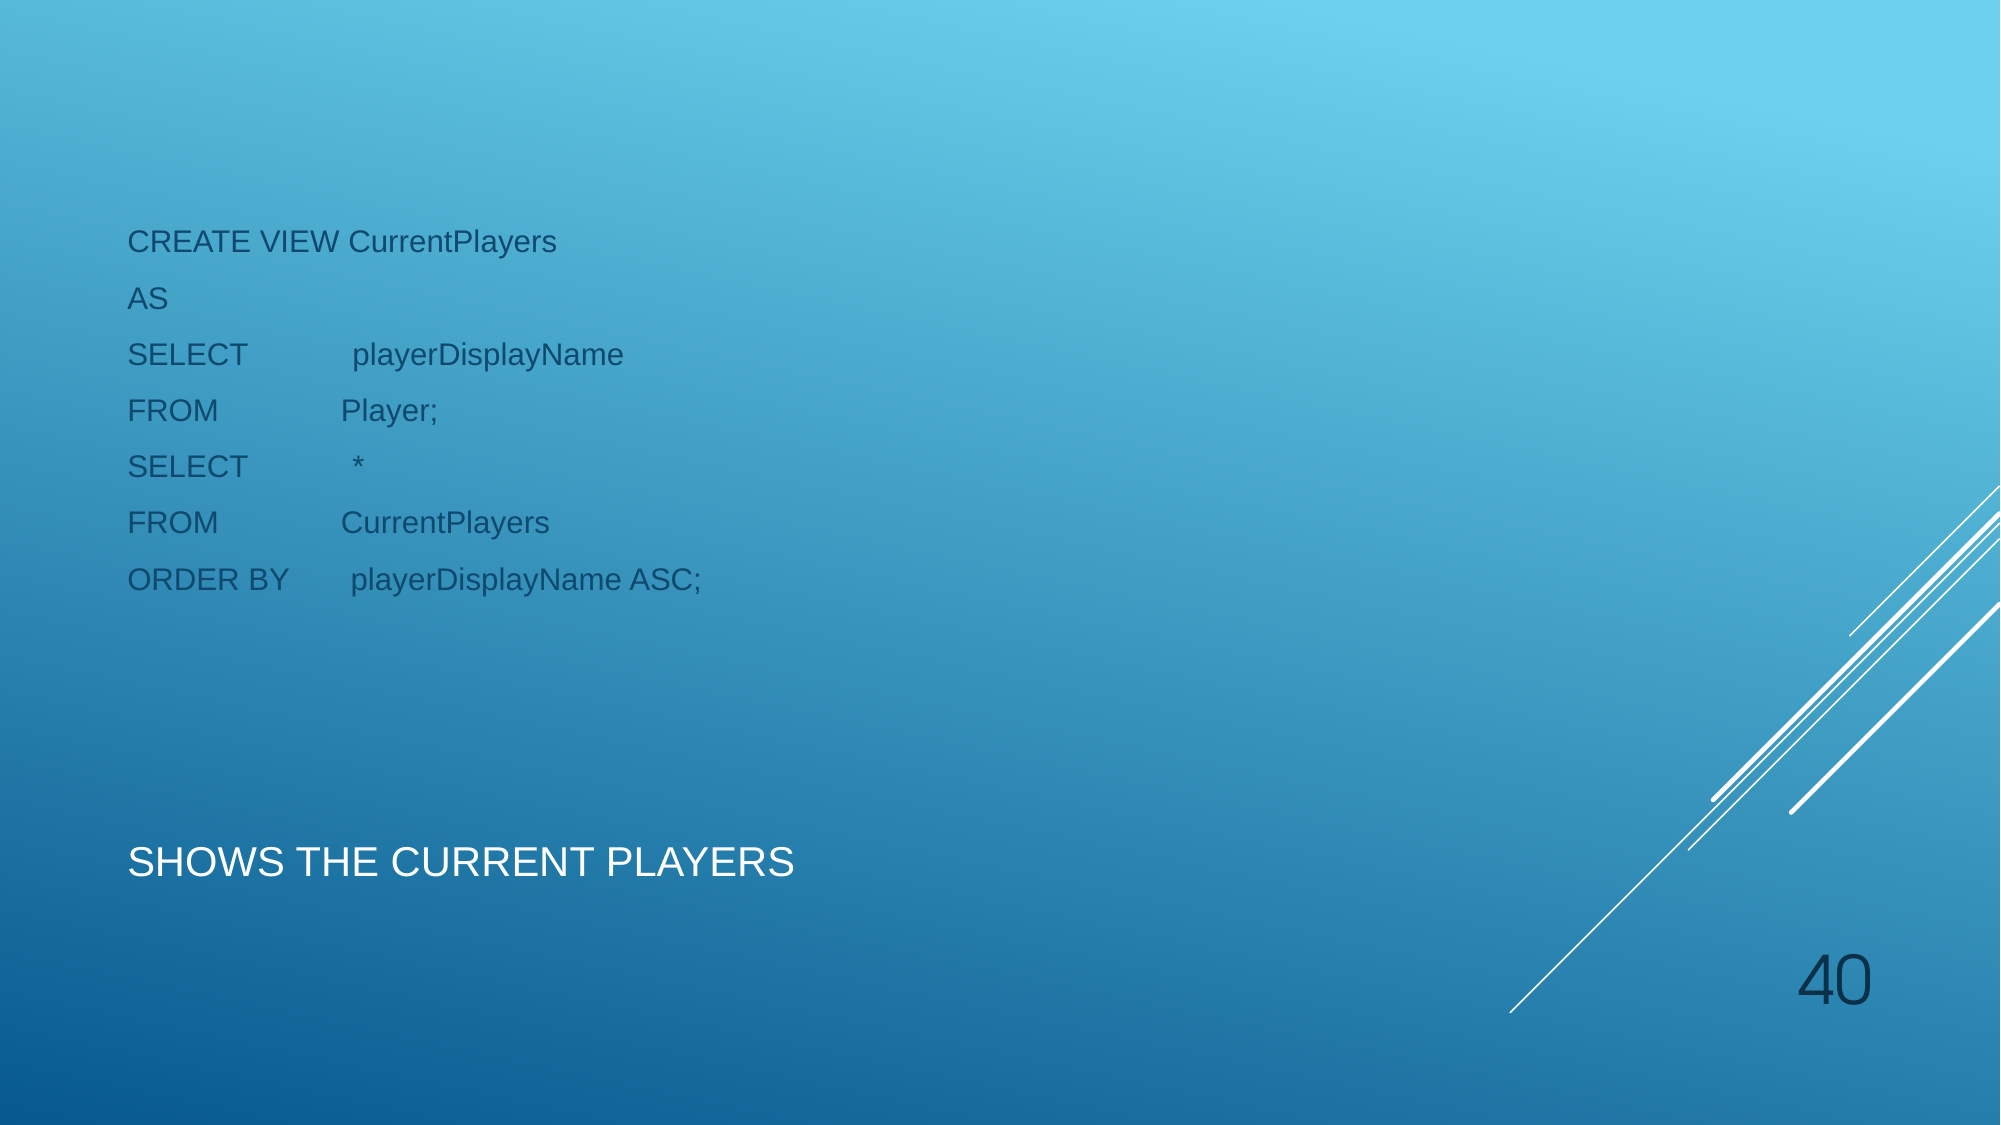

CREATE VIEW CurrentPlayers
AS
SELECT            playerDisplayName
FROM              Player;
SELECT            *
FROM              CurrentPlayers
ORDER BY       playerDisplayName ASC;
# Shows the Current Players
40